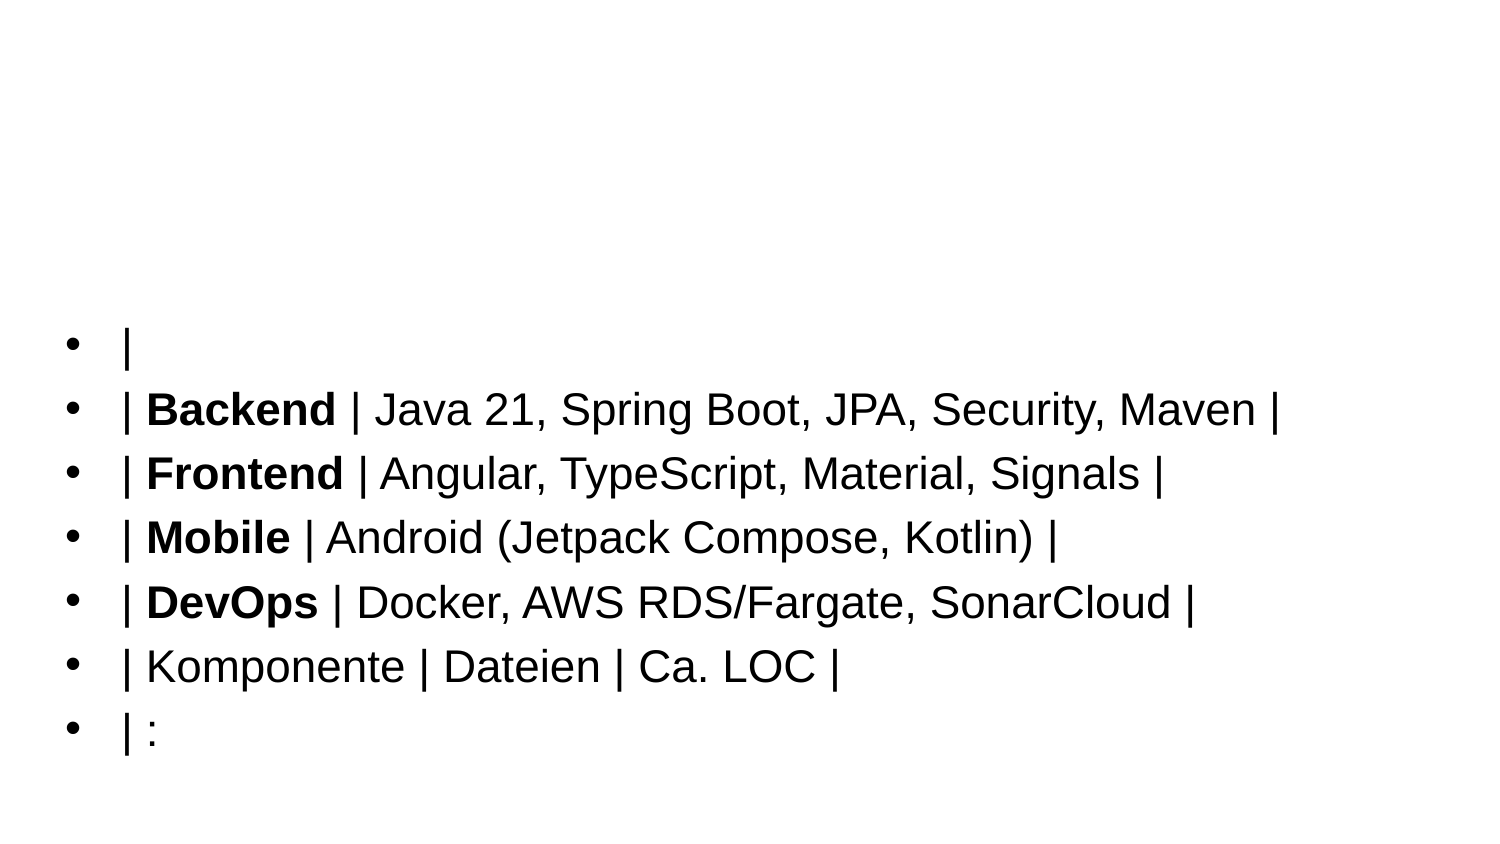

#
|
| Backend | Java 21, Spring Boot, JPA, Security, Maven |
| Frontend | Angular, TypeScript, Material, Signals |
| Mobile | Android (Jetpack Compose, Kotlin) |
| DevOps | Docker, AWS RDS/Fargate, SonarCloud |
| Komponente | Dateien | Ca. LOC |
| :
29
AngularAI - Softwareentwicklung mit AI